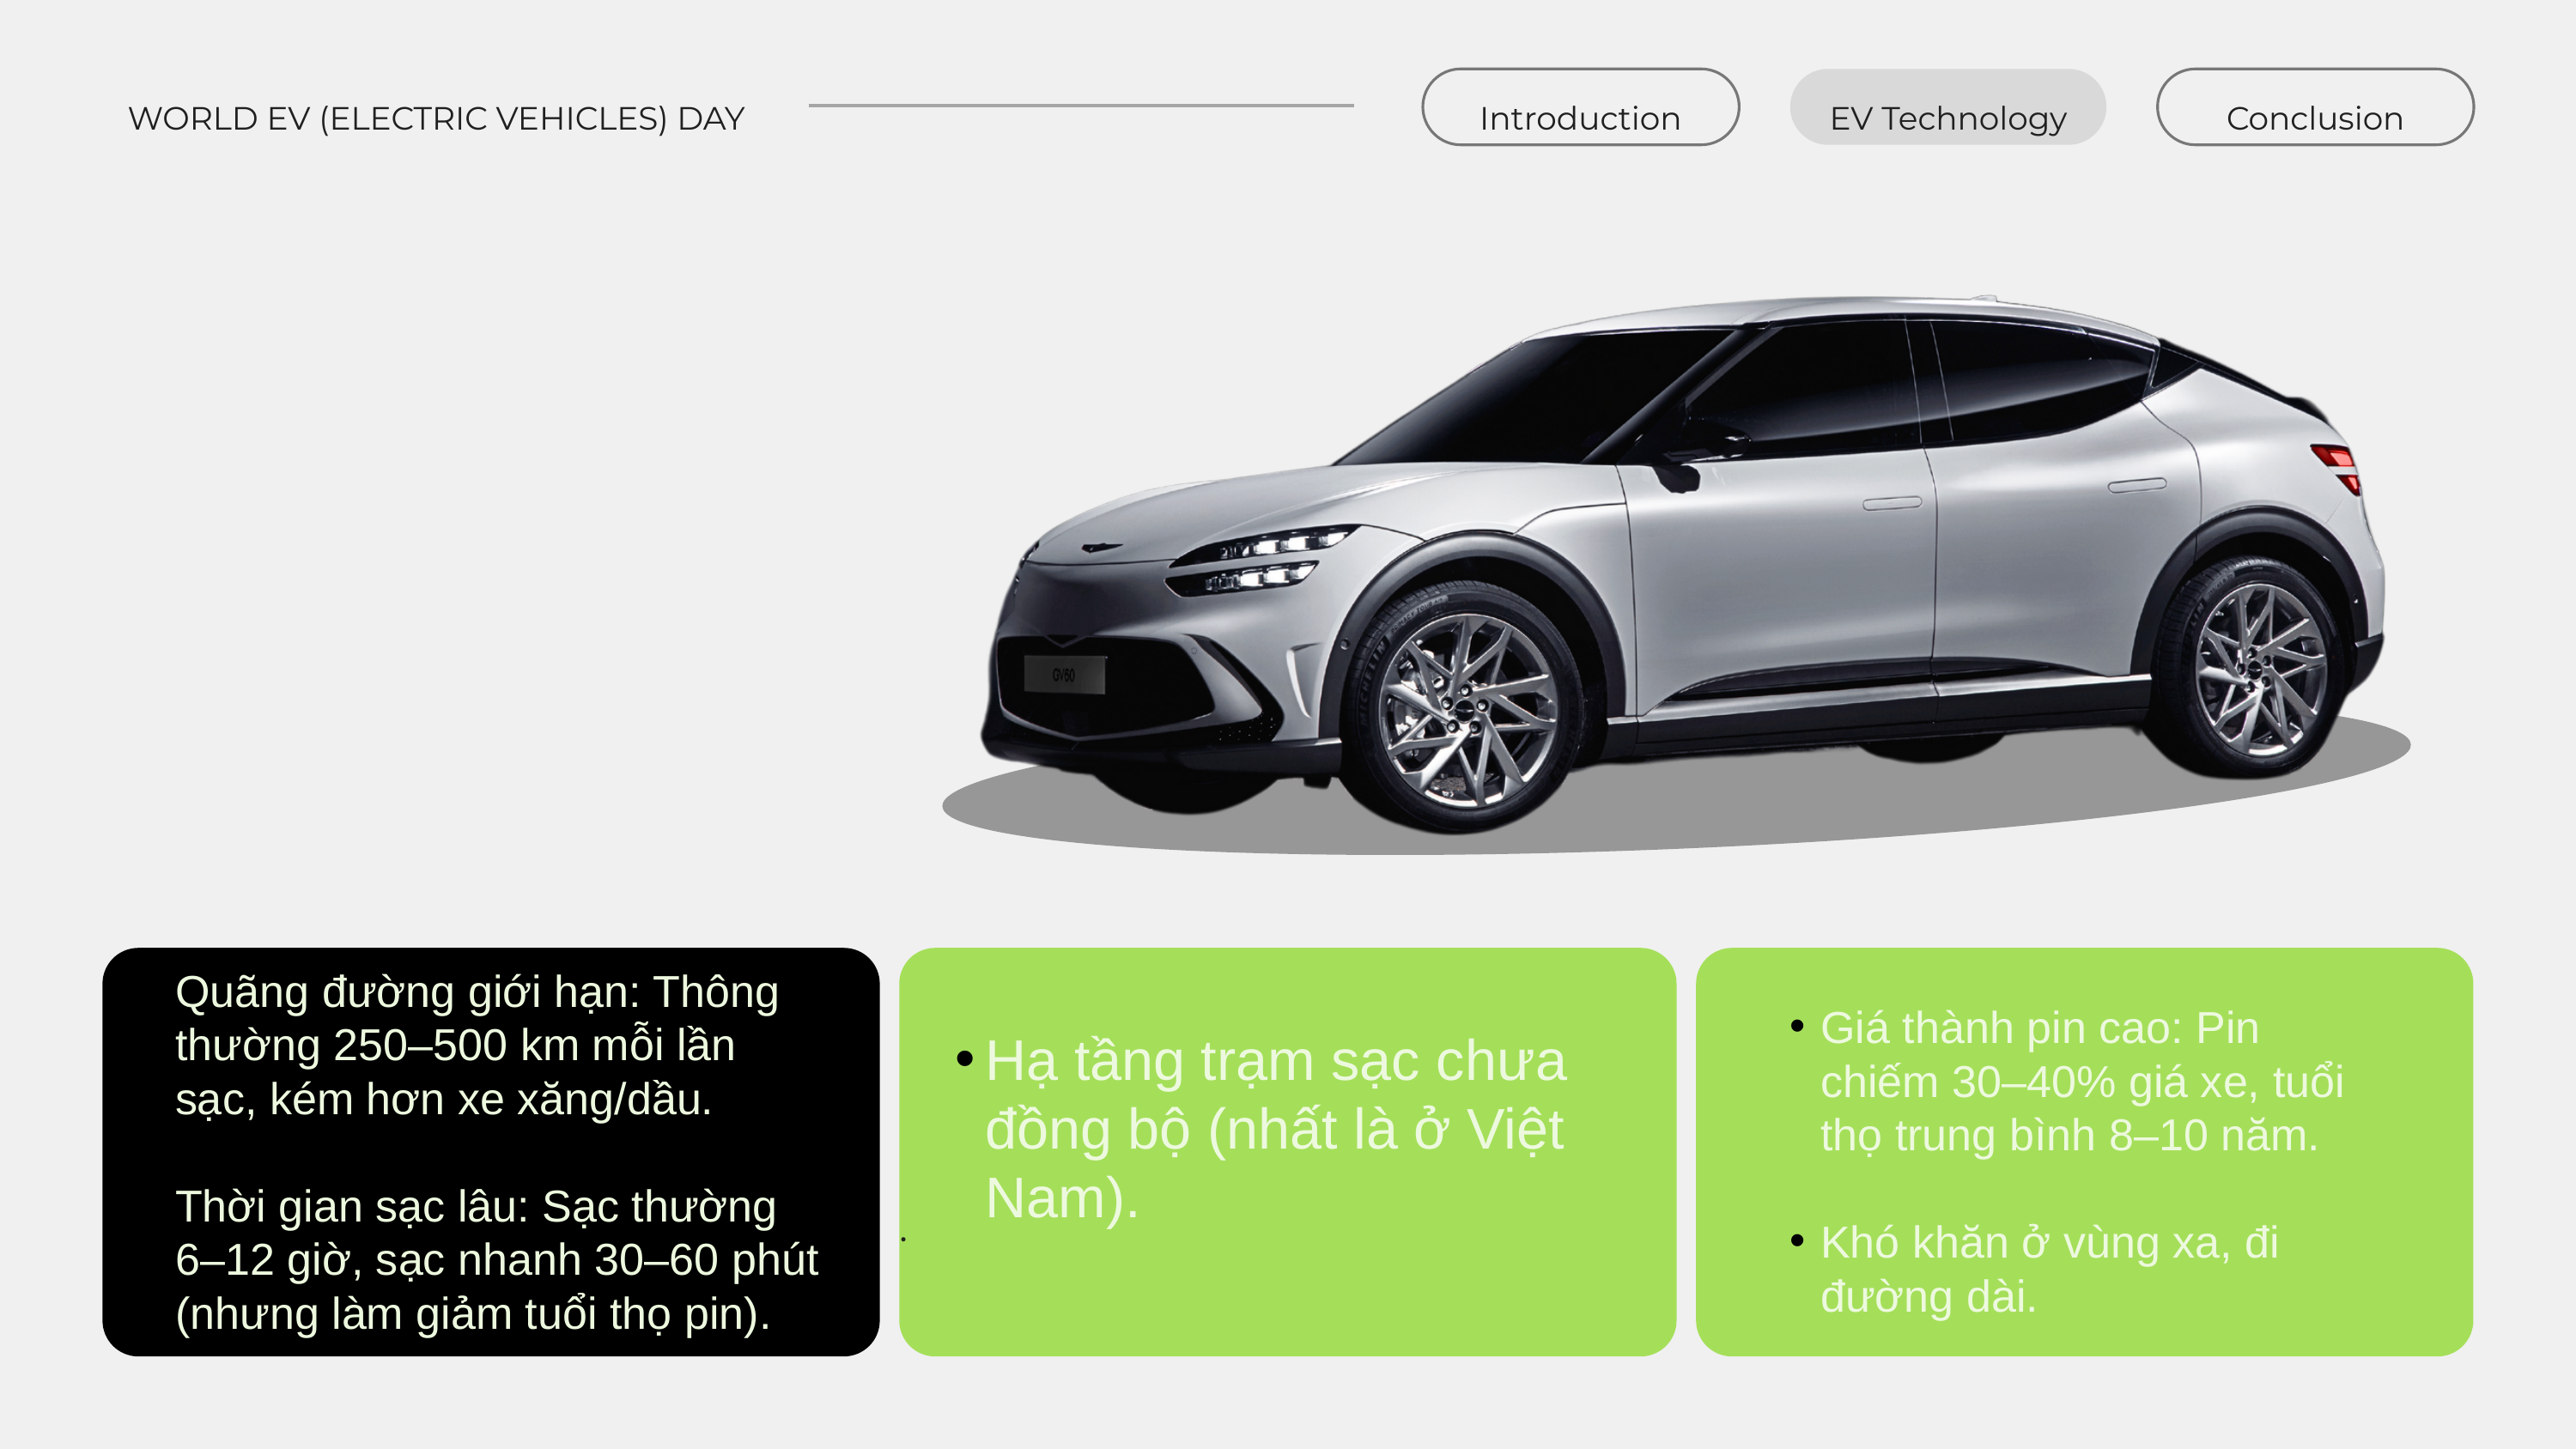

WORLD EV (ELECTRIC VEHICLES) DAY
Introduction
EV Technology
Conclusion

Quãng đường giới hạn: Thông thường 250–500 km mỗi lần sạc, kém hơn xe xăng/dầu.

Thời gian sạc lâu: Sạc thường 6–12 giờ, sạc nhanh 30–60 phút (nhưng làm giảm tuổi thọ pin).

Giá thành pin cao: Pin chiếm 30–40% giá xe, tuổi thọ trung bình 8–10 năm.

Khó khăn ở vùng xa, đi đường dài.
Hạ tầng trạm sạc chưa đồng bộ (nhất là ở Việt Nam).
.